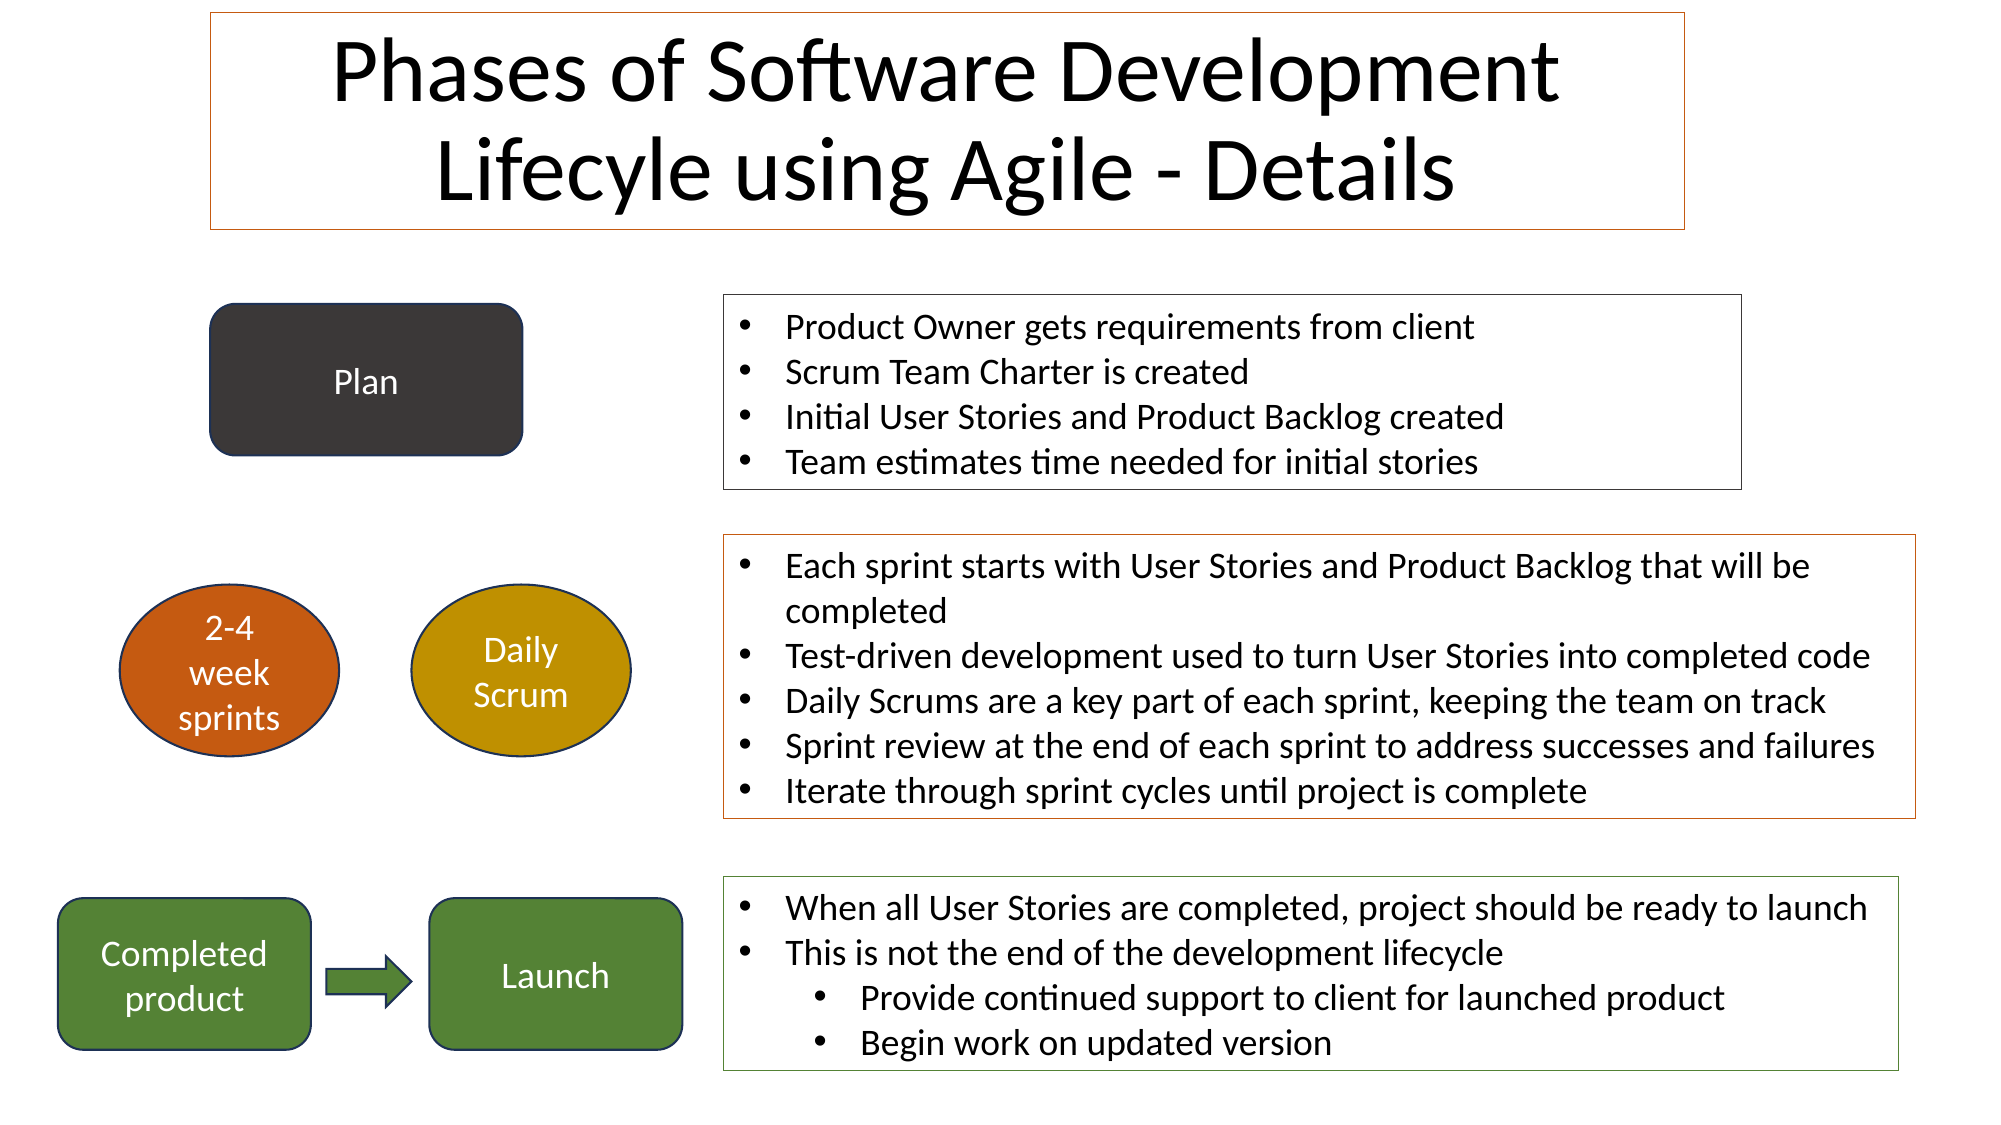

# Phases of Software Development Lifecyle using Agile - Details
Product Owner gets requirements from client
Scrum Team Charter is created
Initial User Stories and Product Backlog created
Team estimates time needed for initial stories
Plan
Each sprint starts with User Stories and Product Backlog that will be completed
Test-driven development used to turn User Stories into completed code
Daily Scrums are a key part of each sprint, keeping the team on track
Sprint review at the end of each sprint to address successes and failures
Iterate through sprint cycles until project is complete
2-4 week sprints
Daily Scrum
When all User Stories are completed, project should be ready to launch
This is not the end of the development lifecycle
Provide continued support to client for launched product
Begin work on updated version
Completed product
Launch